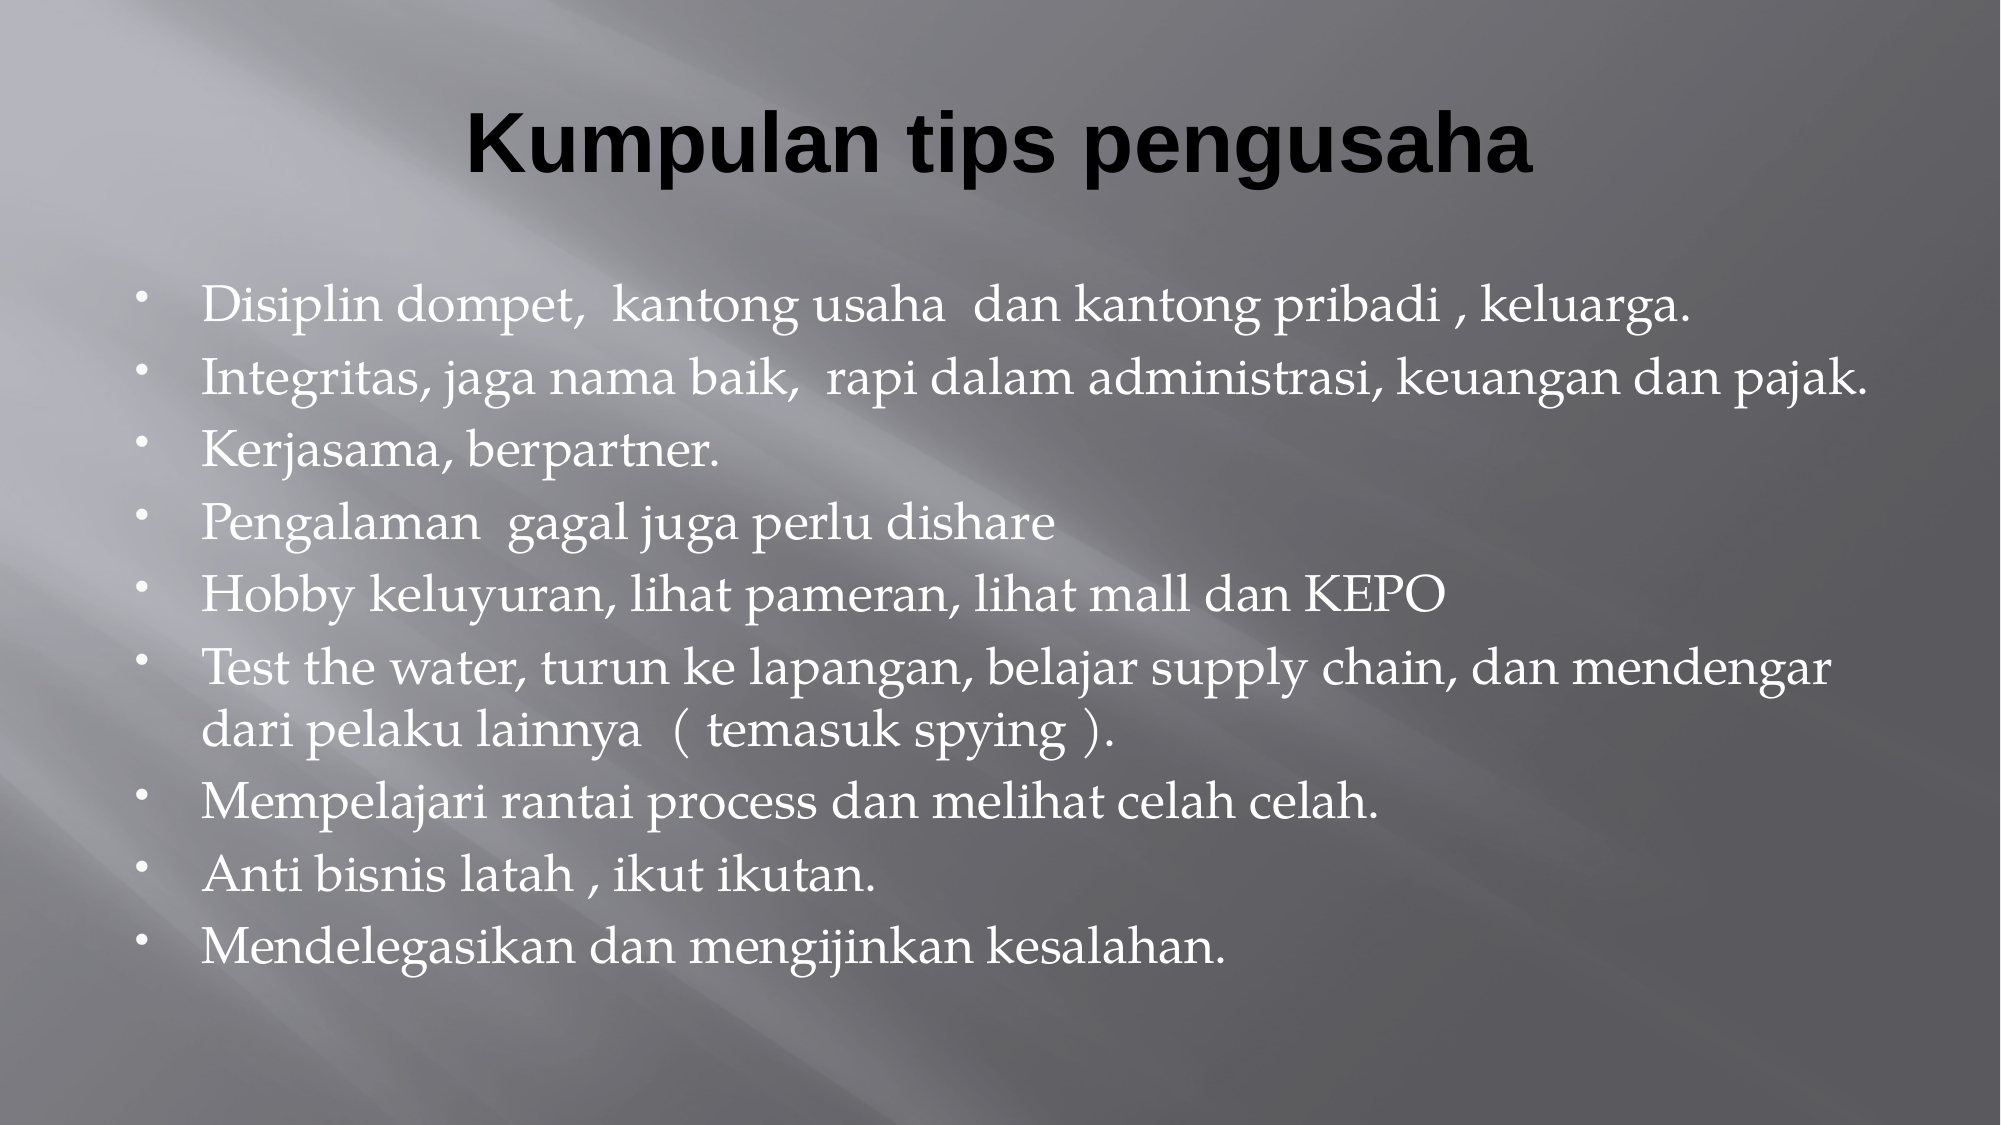

# Kumpulan tips pengusaha
Disiplin dompet,  kantong usaha  dan kantong pribadi , keluarga.
Integritas, jaga nama baik,  rapi dalam administrasi, keuangan dan pajak.
Kerjasama, berpartner.
Pengalaman  gagal juga perlu dishare
Hobby keluyuran, lihat pameran, lihat mall dan KEPO
Test the water, turun ke lapangan, belajar supply chain, dan mendengar dari pelaku lainnya  ( temasuk spying ).
Mempelajari rantai process dan melihat celah celah.
Anti bisnis latah , ikut ikutan.
Mendelegasikan dan mengijinkan kesalahan.